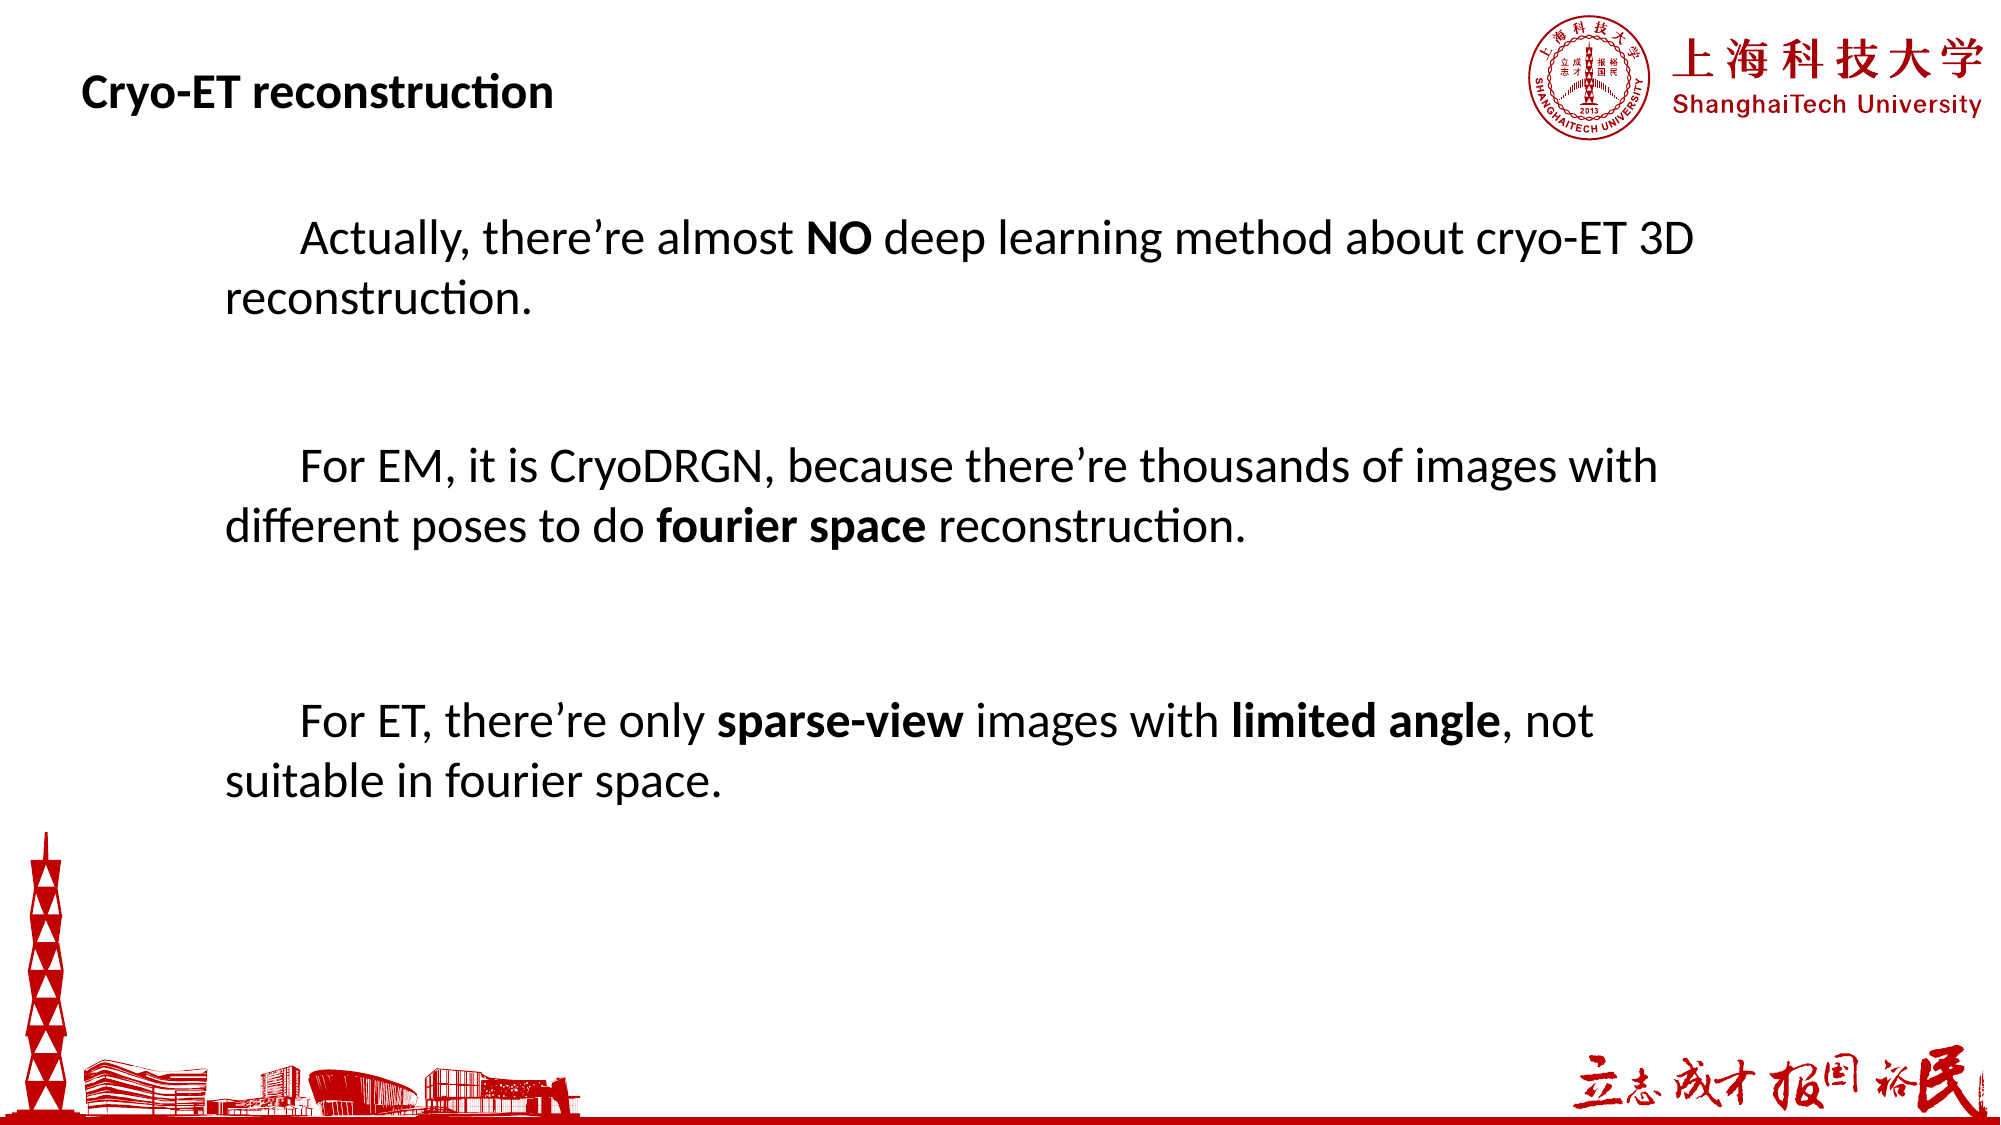

Cryo-ET reconstruction
Actually, there’re almost NO deep learning method about cryo-ET 3D reconstruction.
For EM, it is CryoDRGN, because there’re thousands of images with different poses to do fourier space reconstruction.
For ET, there’re only sparse-view images with limited angle, not suitable in fourier space.